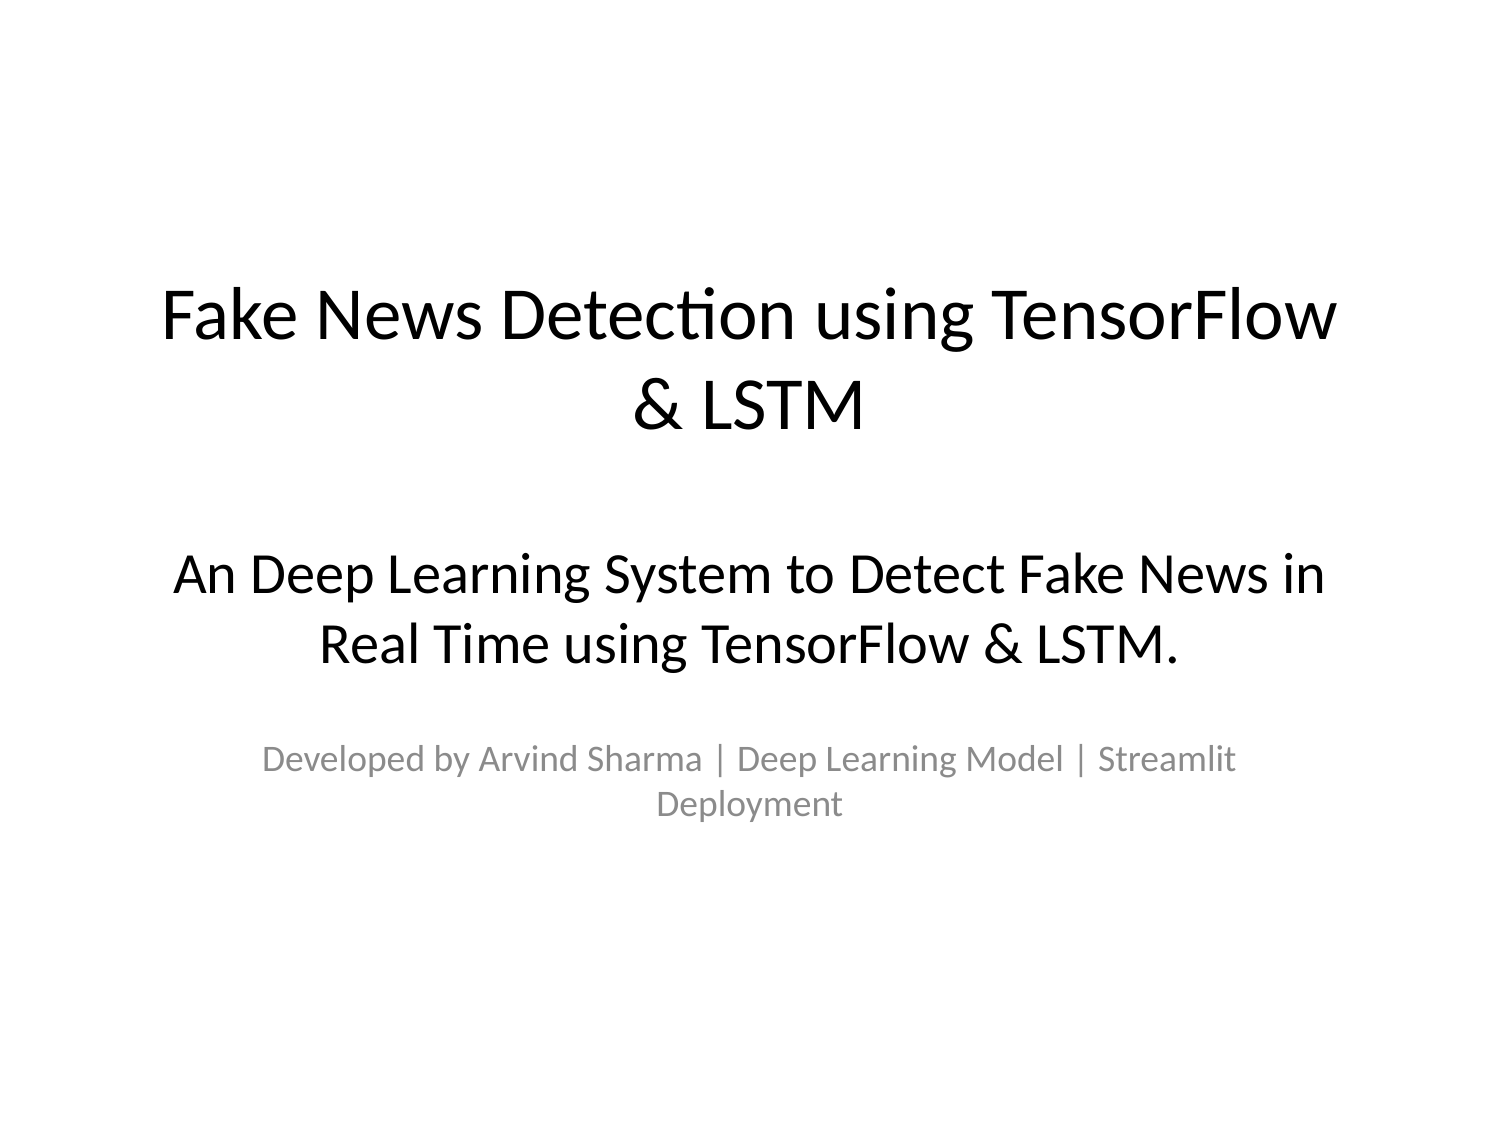

# Fake News Detection using TensorFlow & LSTM

An Deep Learning System to Detect Fake News in Real Time using TensorFlow & LSTM.
Developed by Arvind Sharma | Deep Learning Model | Streamlit Deployment